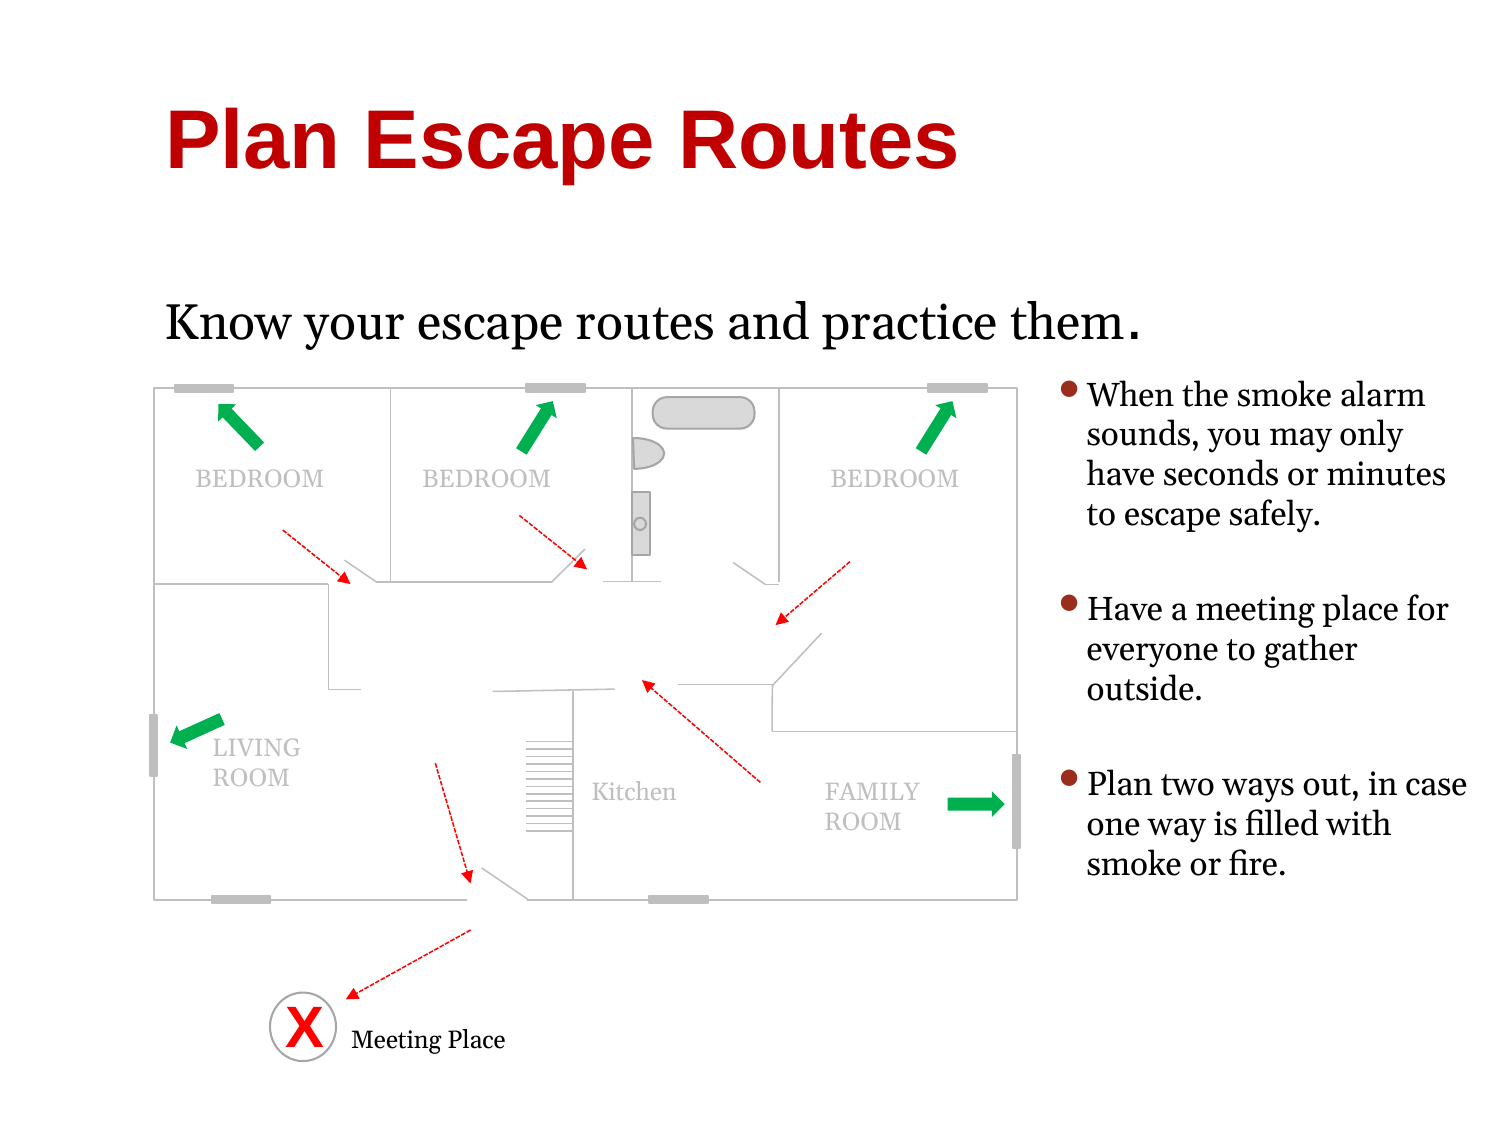

# Plan Escape Routes
Know your escape routes and practice them.

When the smoke alarm sounds, you may only have seconds or minutes to escape safely.

Have a meeting place for everyone to gather outside.

Plan two ways out, in case one way is filled with smoke or fire.

BEDROOM
BEDROOM
BEDROOM

LIVING
ROOM

Kitchen
FAMILY
ROOM

X

Meeting Place